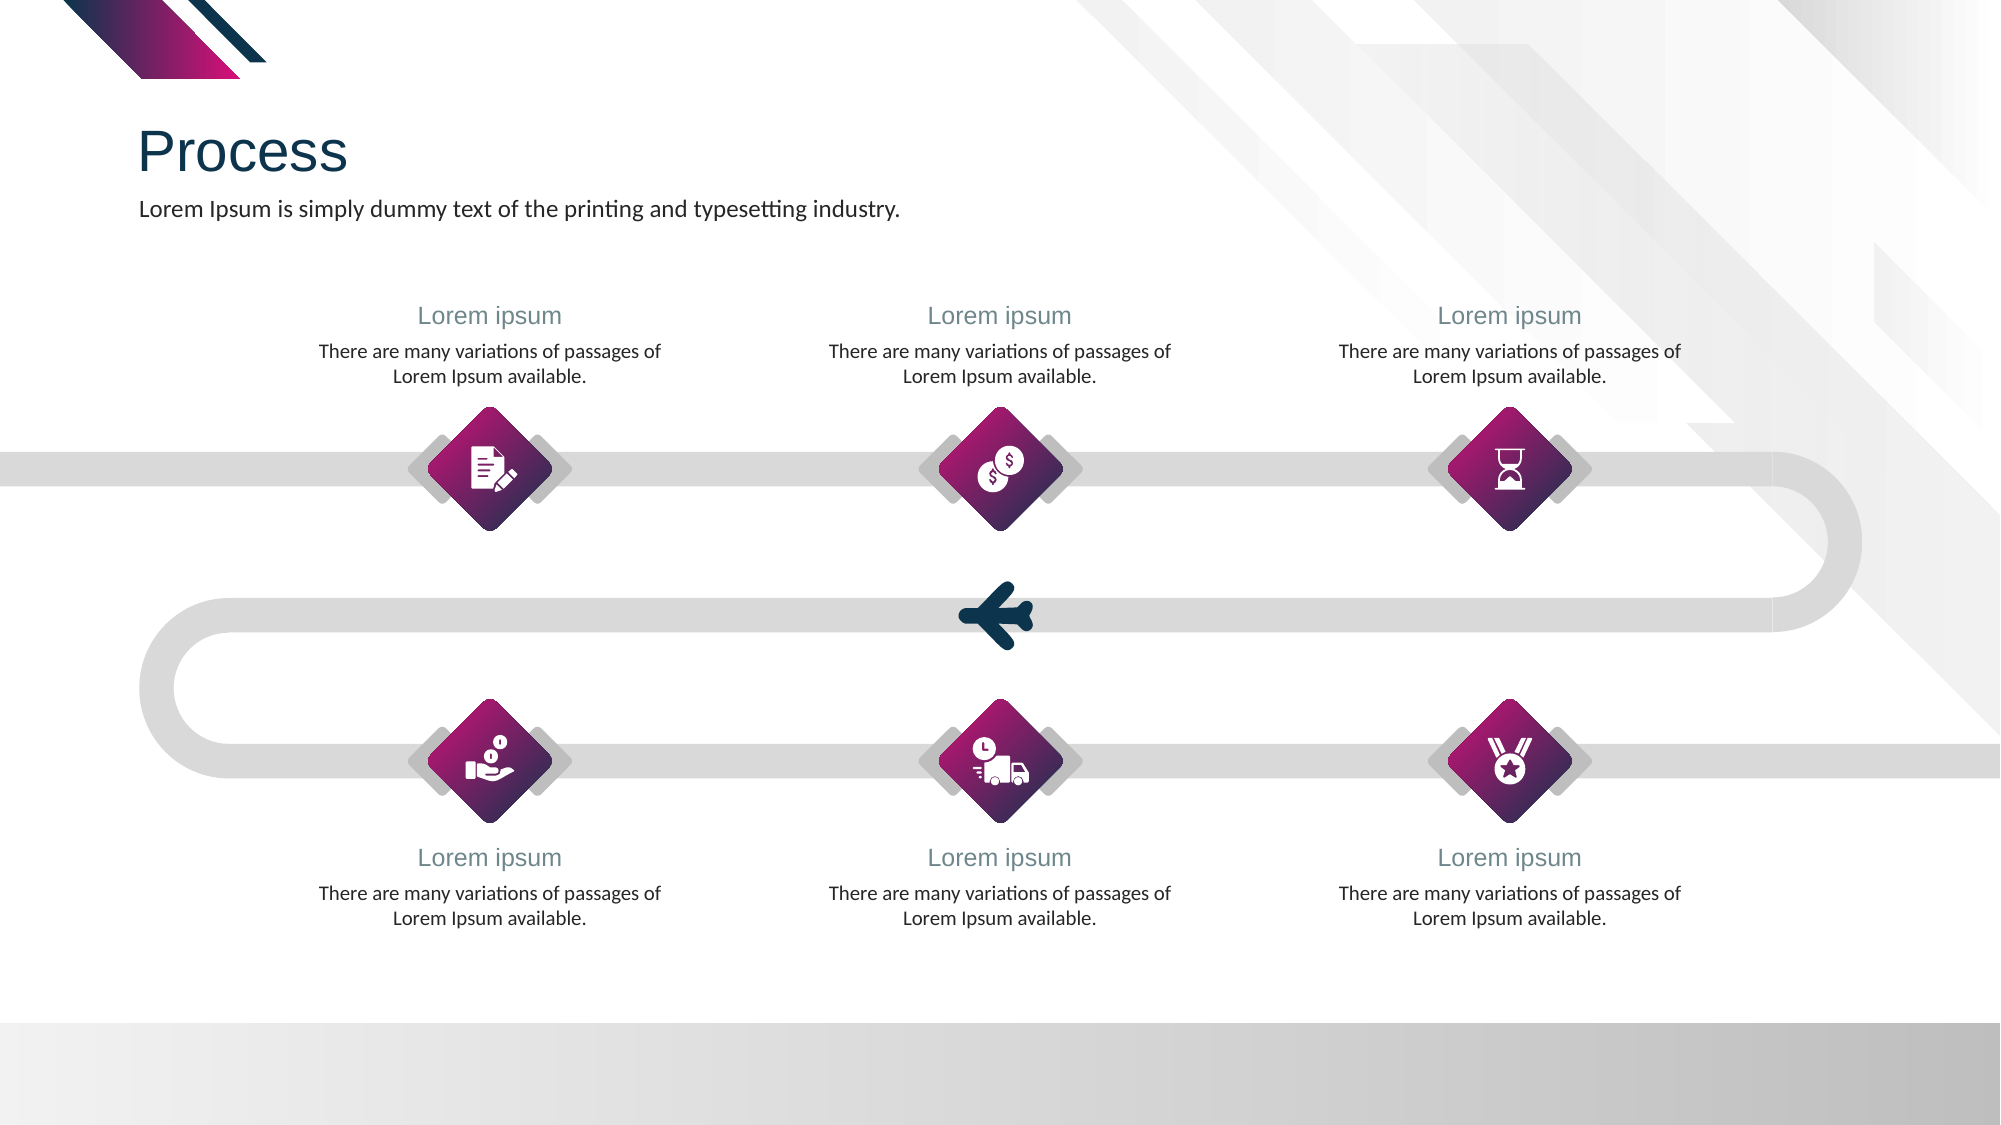

Process
Lorem Ipsum is simply dummy text of the printing and typesetting industry.
Lorem ipsum
There are many variations of passages of Lorem Ipsum available.
Lorem ipsum
There are many variations of passages of Lorem Ipsum available.
Lorem ipsum
There are many variations of passages of Lorem Ipsum available.

Lorem ipsum
There are many variations of passages of Lorem Ipsum available.
Lorem ipsum
There are many variations of passages of Lorem Ipsum available.
Lorem ipsum
There are many variations of passages of Lorem Ipsum available.